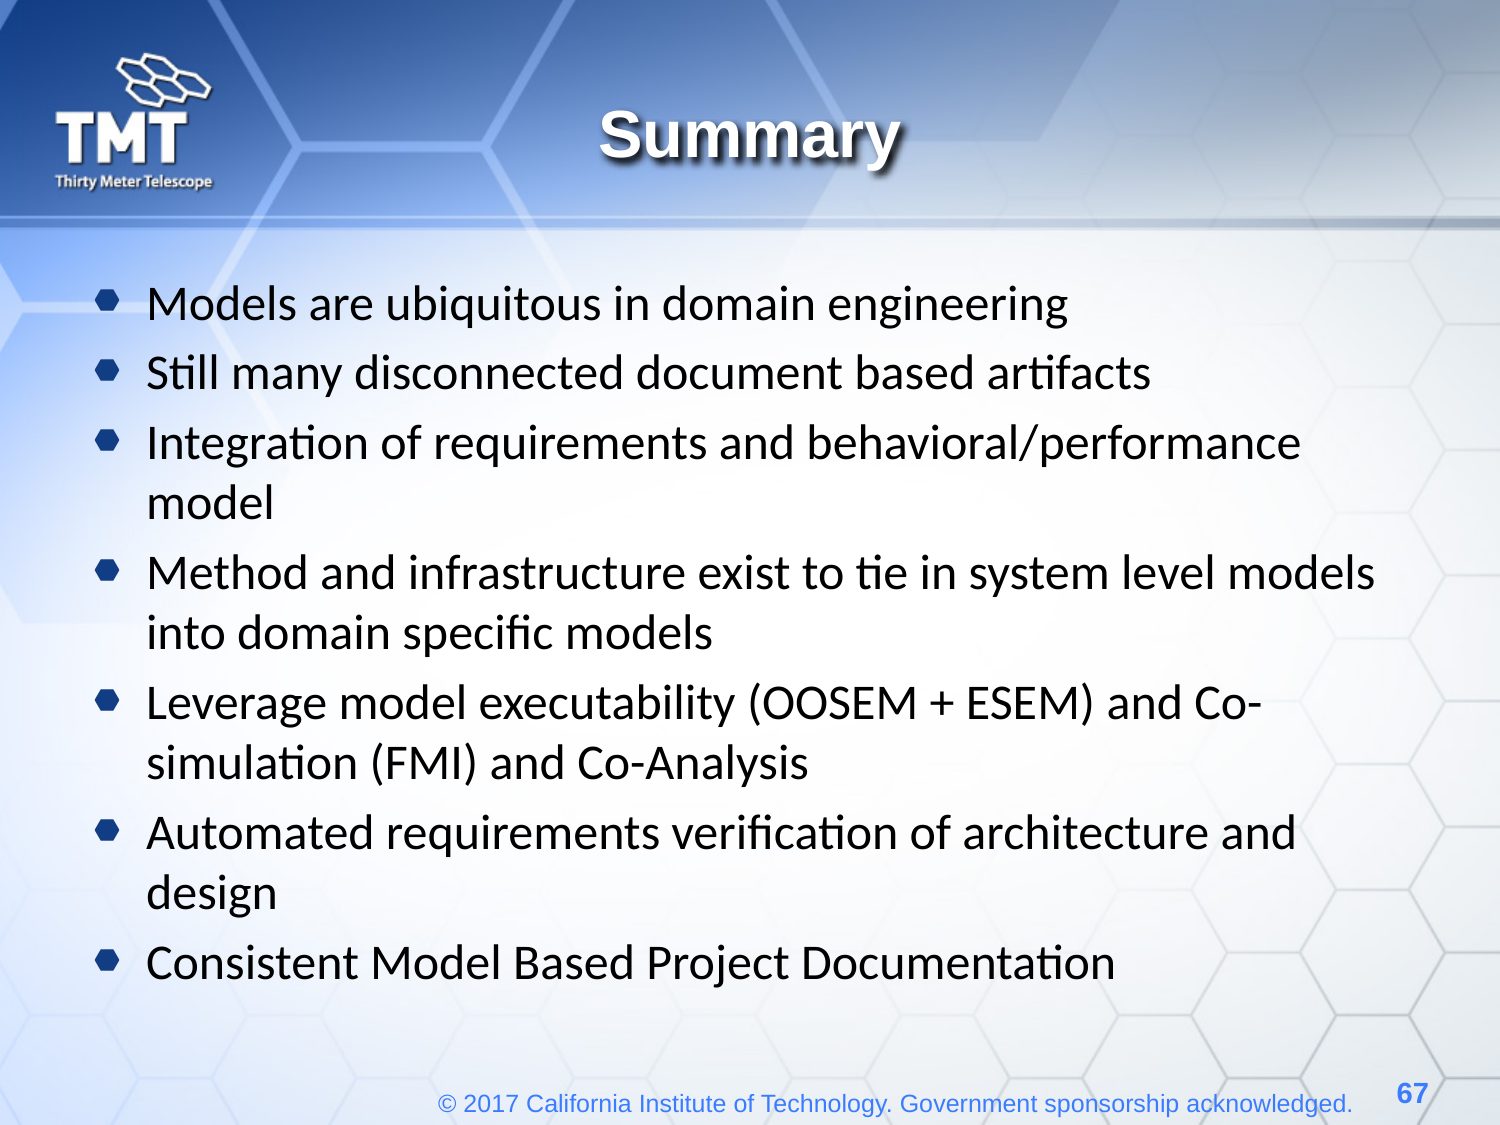

# Summary
Models are ubiquitous in domain engineering
Still many disconnected document based artifacts
Integration of requirements and behavioral/performance model
Method and infrastructure exist to tie in system level models into domain specific models
Leverage model executability (OOSEM + ESEM) and Co-simulation (FMI) and Co-Analysis
Automated requirements verification of architecture and design
Consistent Model Based Project Documentation